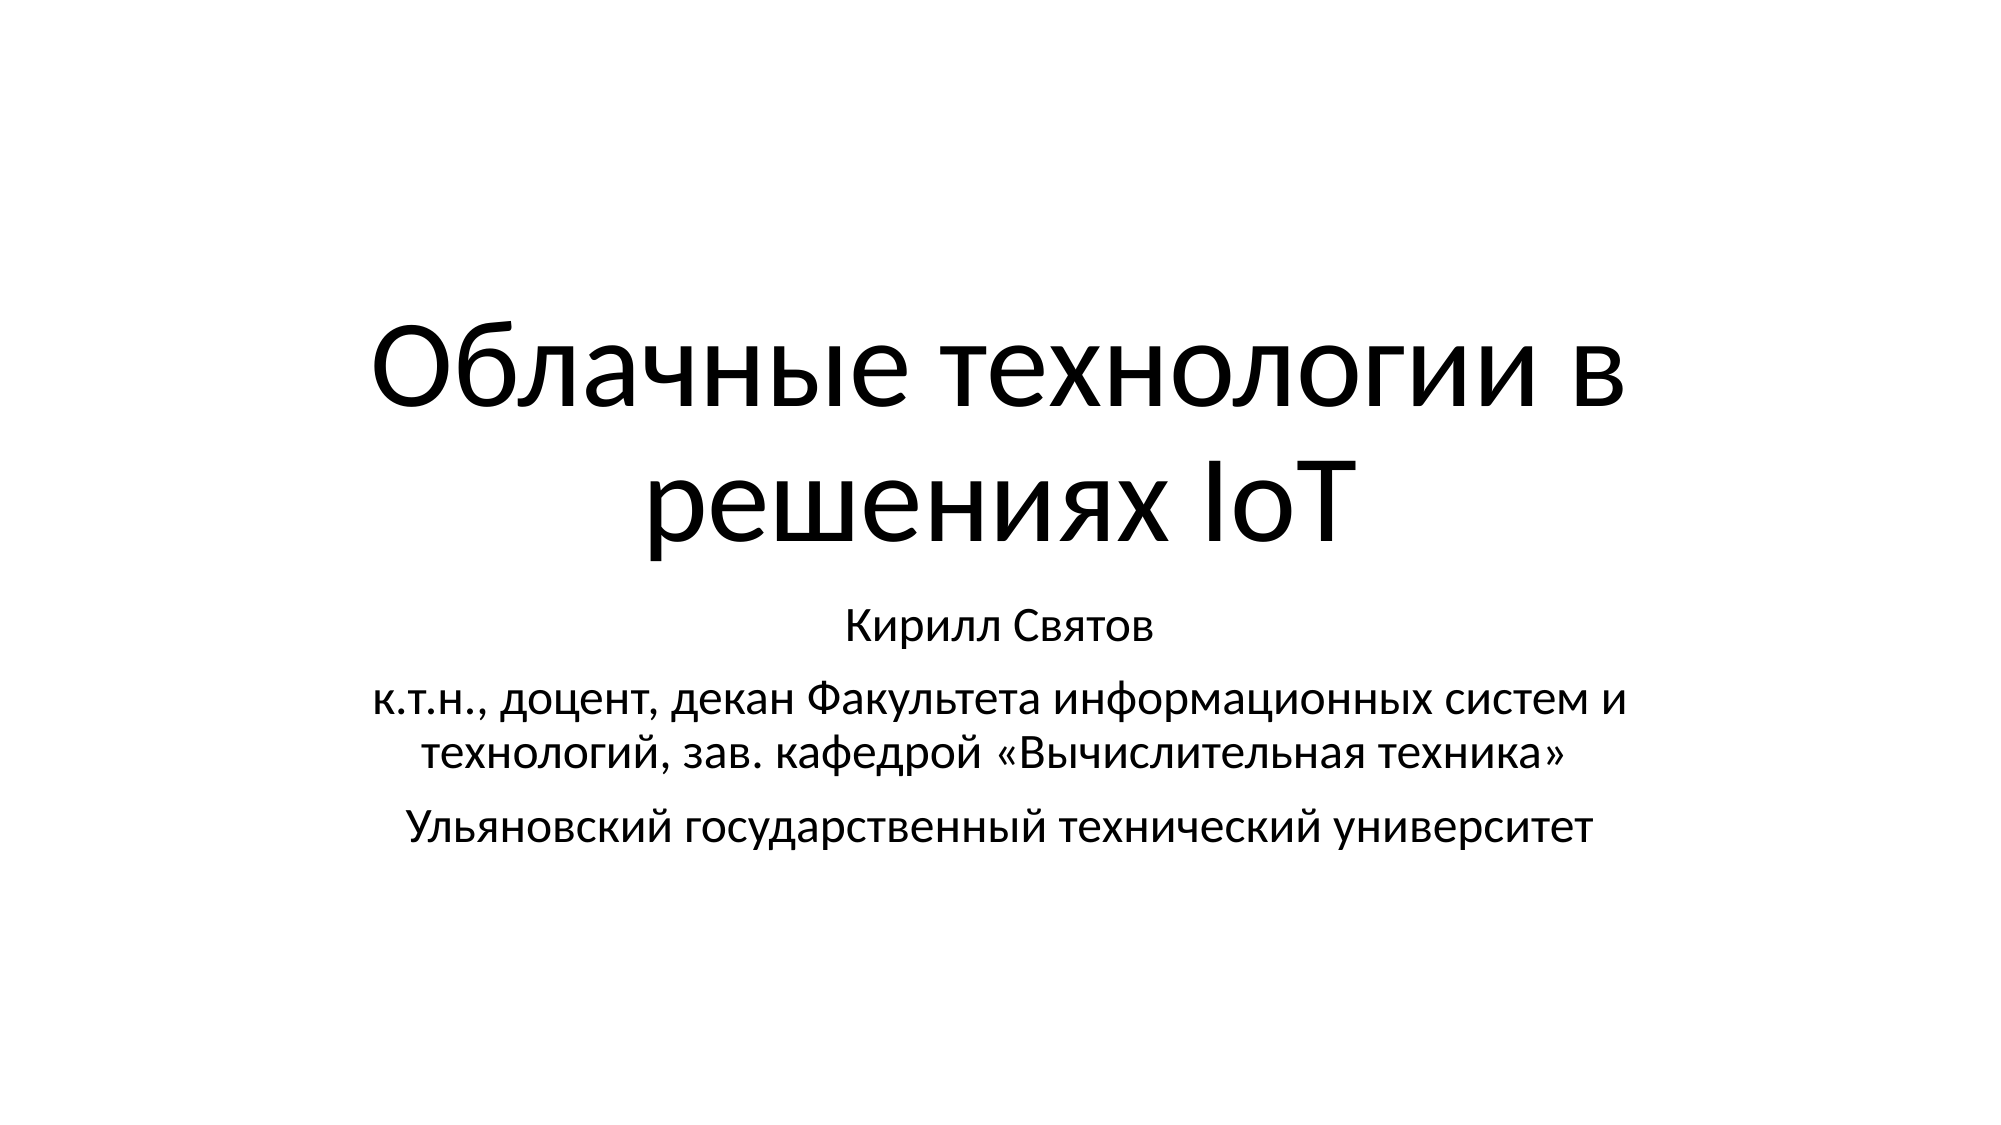

# Облачные технологии в решениях IoT
Кирилл Святов
к.т.н., доцент, декан Факультета информационных систем и технологий, зав. кафедрой «Вычислительная техника»
Ульяновский государственный технический университет